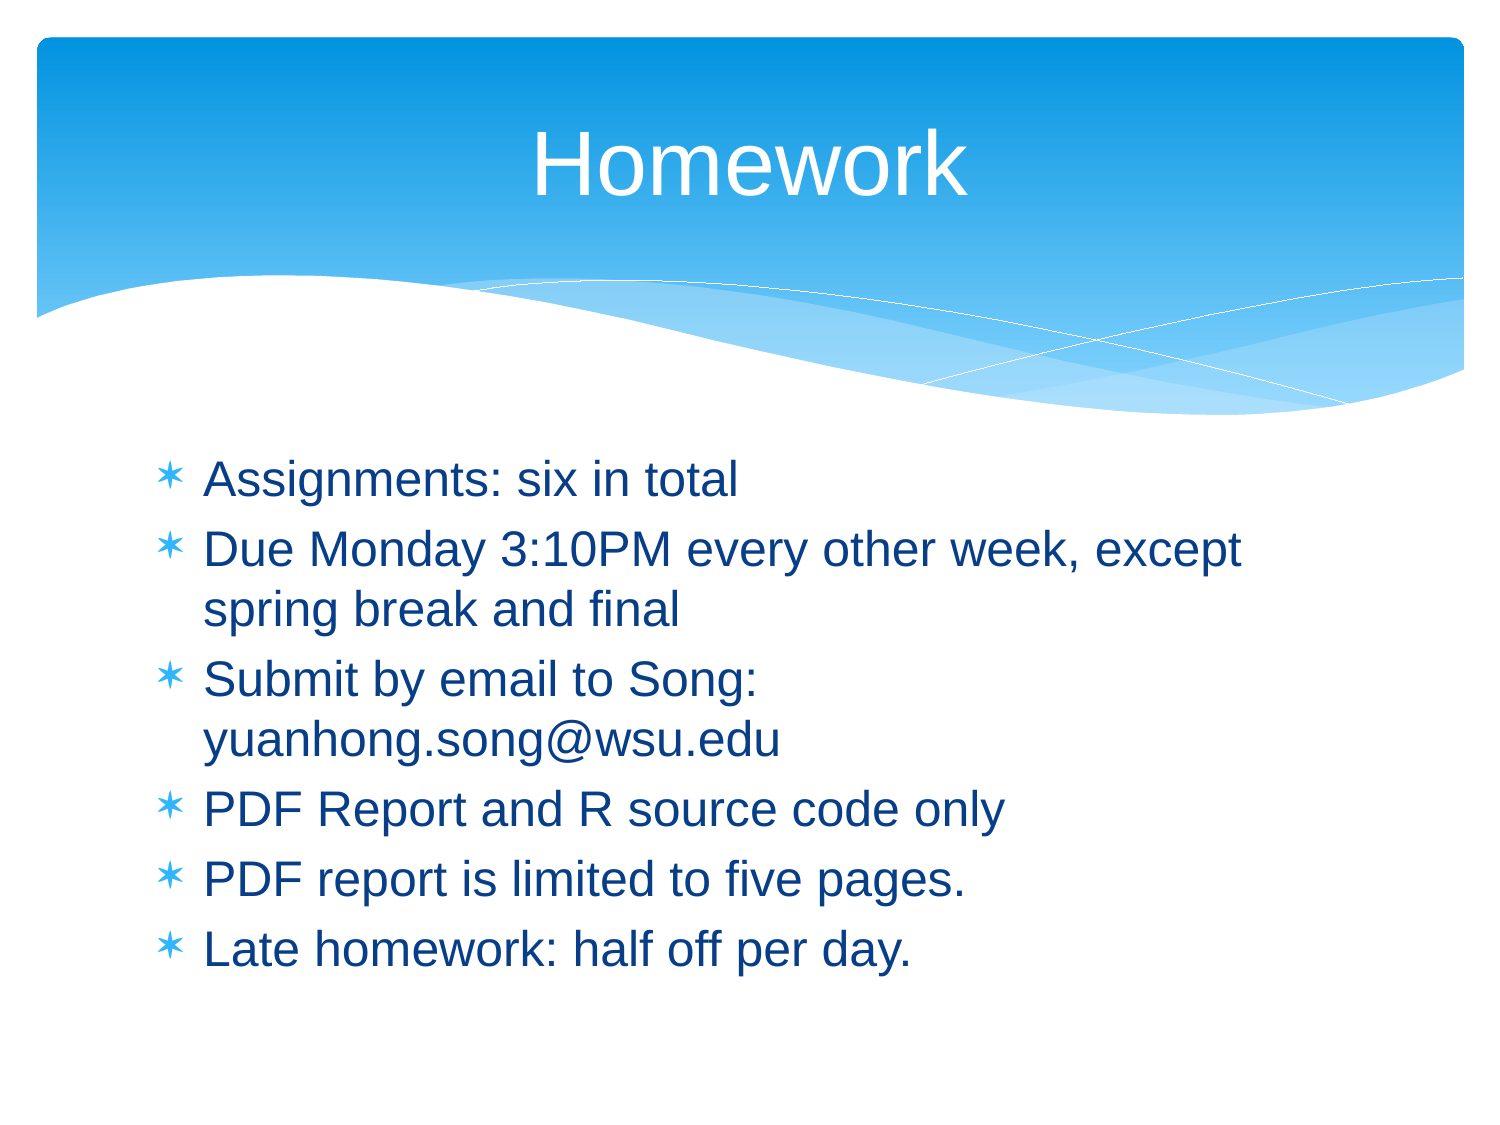

# Homework
Assignments: six in total
Due Monday 3:10PM every other week, except spring break and final
Submit by email to Song: yuanhong.song@wsu.edu
PDF Report and R source code only
PDF report is limited to five pages.
Late homework: half off per day.